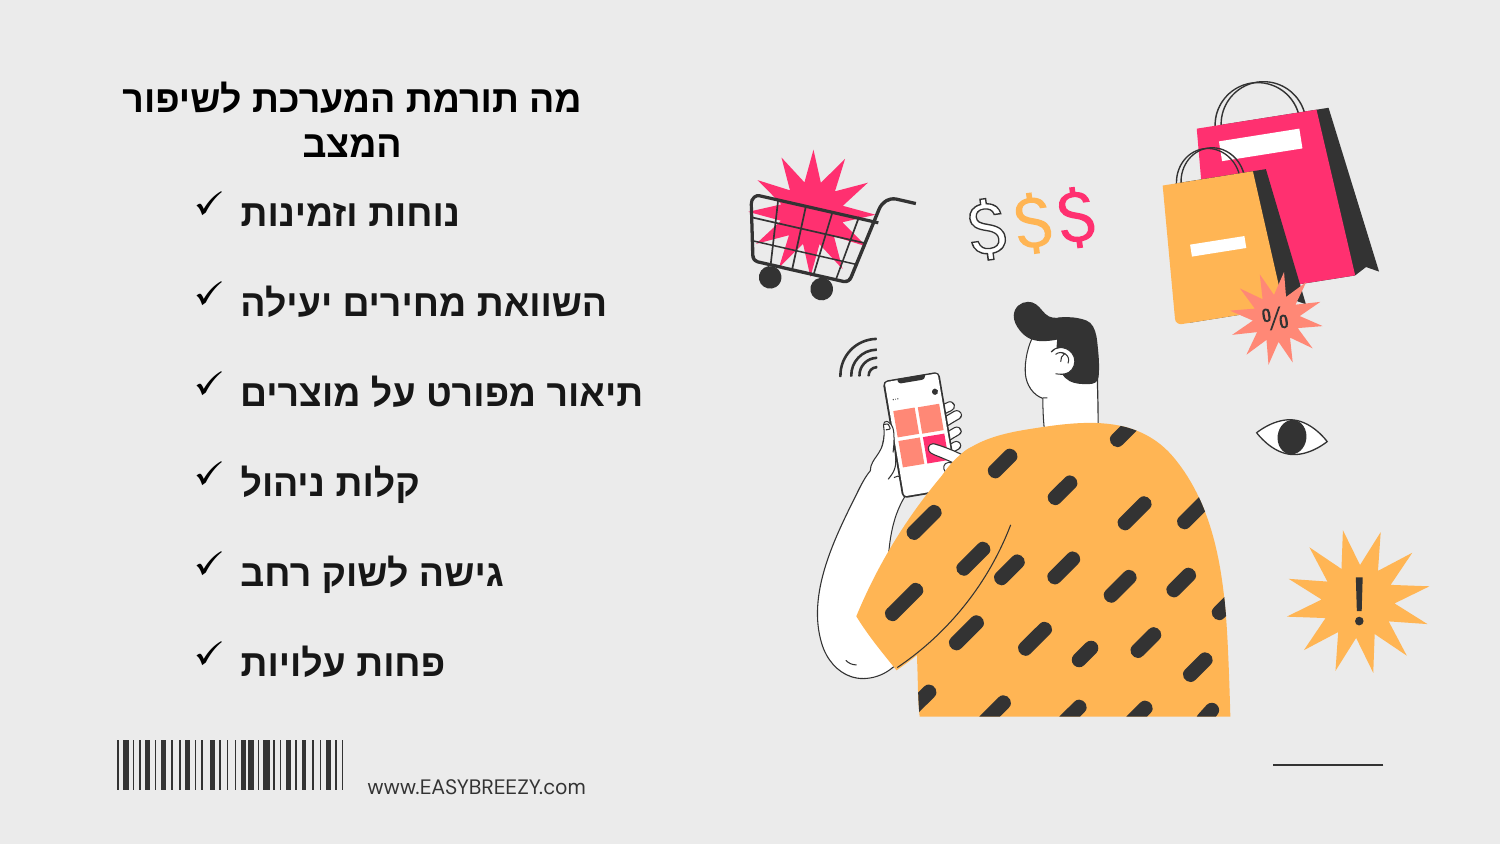

מה תורמת המערכת לשיפור המצב

נוחות וזמינות

השוואת מחירים יעילה

תיאור מפורט על מוצרים

קלות ניהול

גישה לשוק רחב

פחות עלויות

www.EASYBREEZY.com